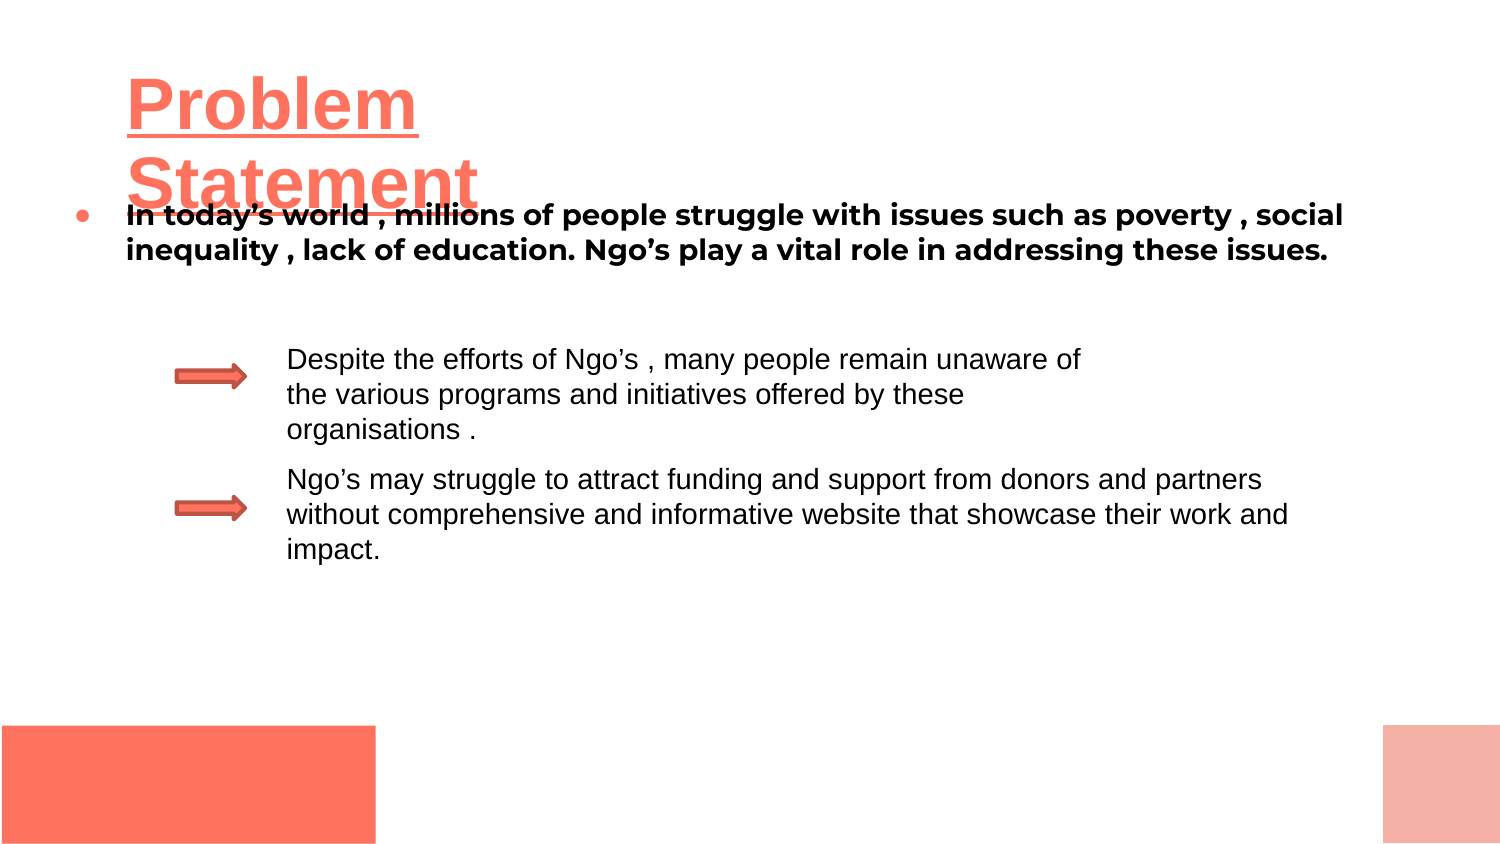

# Problem Statement
In today’s world , millions of people struggle with issues such as poverty , social inequality , lack of education. Ngo’s play a vital role in addressing these issues.
Despite the efforts of Ngo’s , many people remain unaware of the various programs and initiatives offered by these organisations .

Ngo’s may struggle to attract funding and support from donors and partners without comprehensive and informative website that showcase their work and impact.